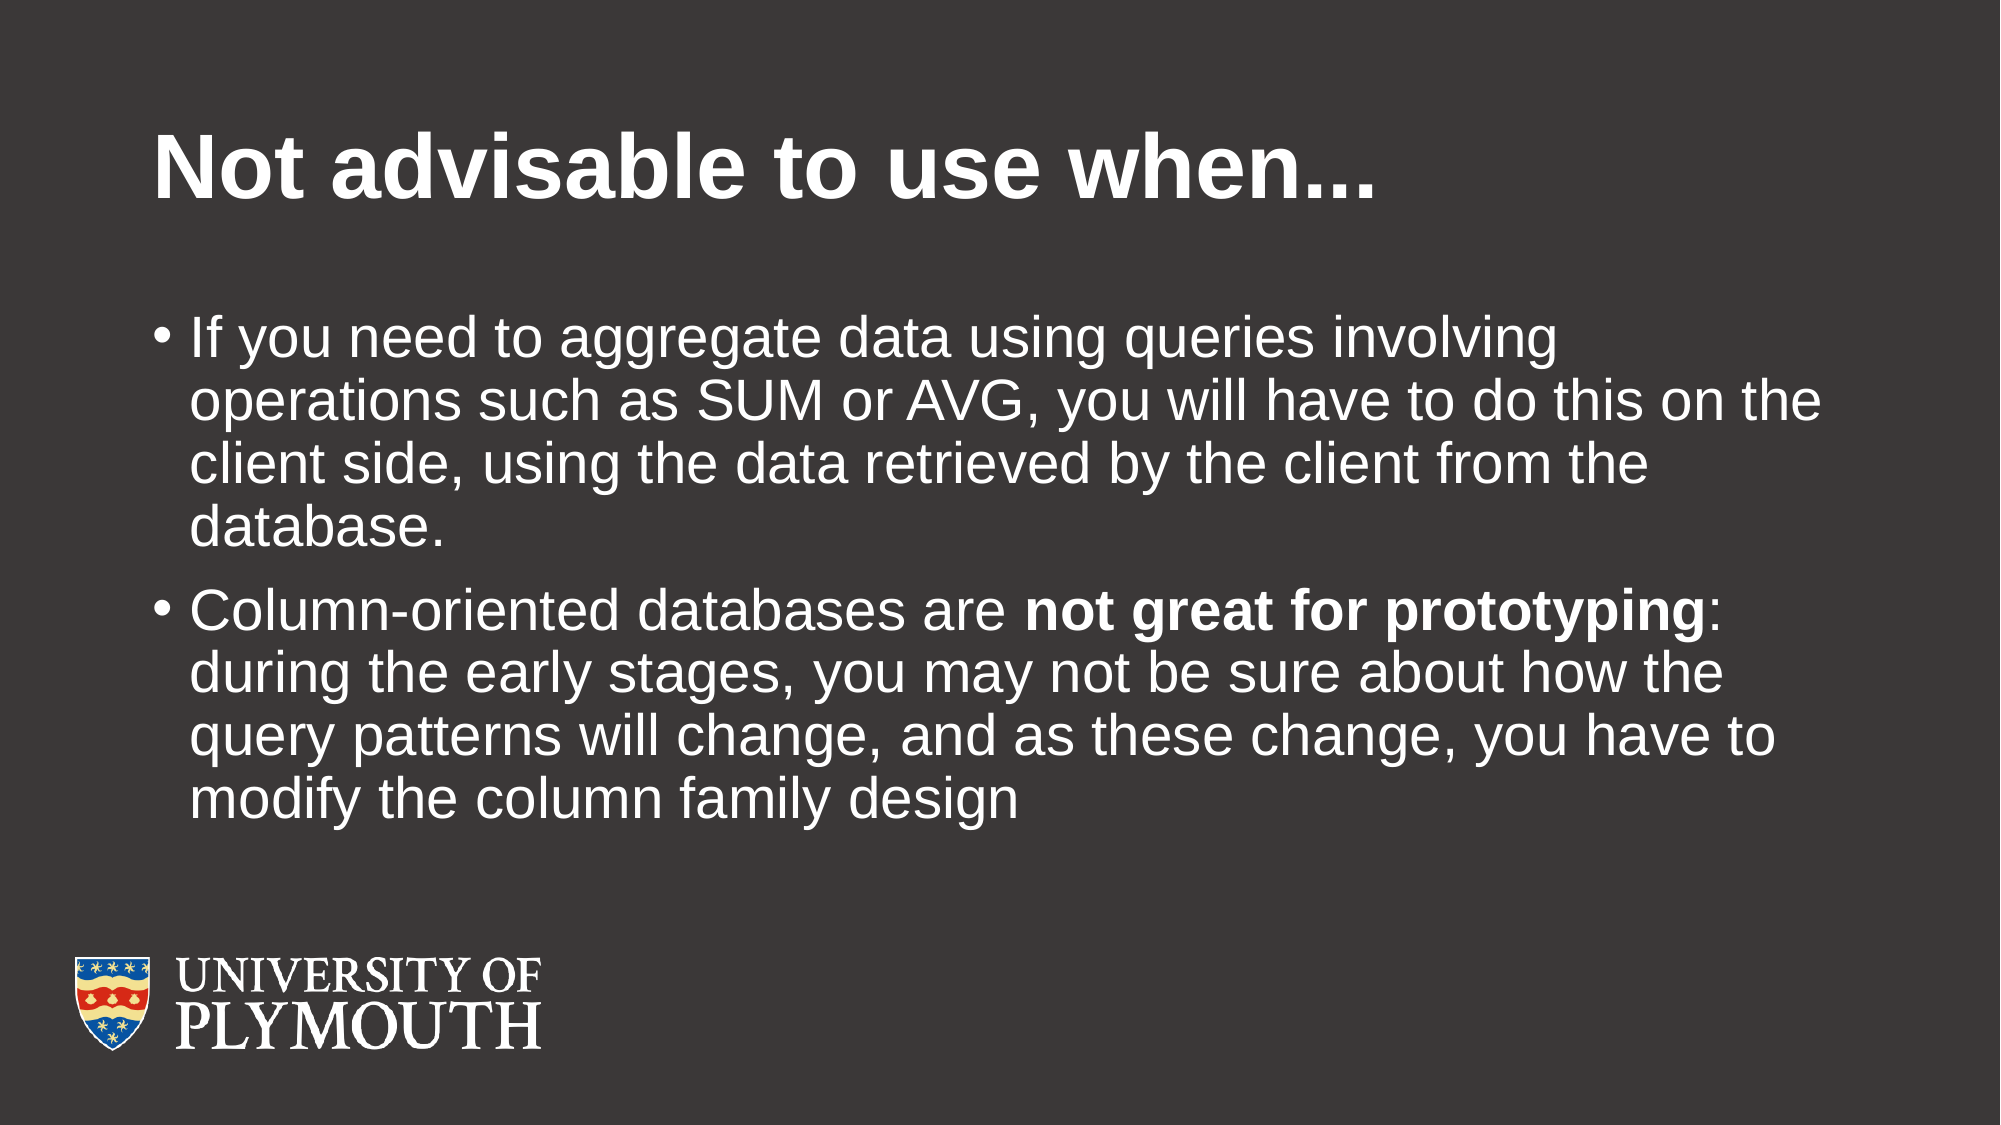

# Not advisable to use when...
If you need to aggregate data using queries involving operations such as SUM or AVG, you will have to do this on the client side, using the data retrieved by the client from the database.
Column-oriented databases are not great for prototyping: during the early stages, you may not be sure about how the query patterns will change, and as these change, you have to modify the column family design